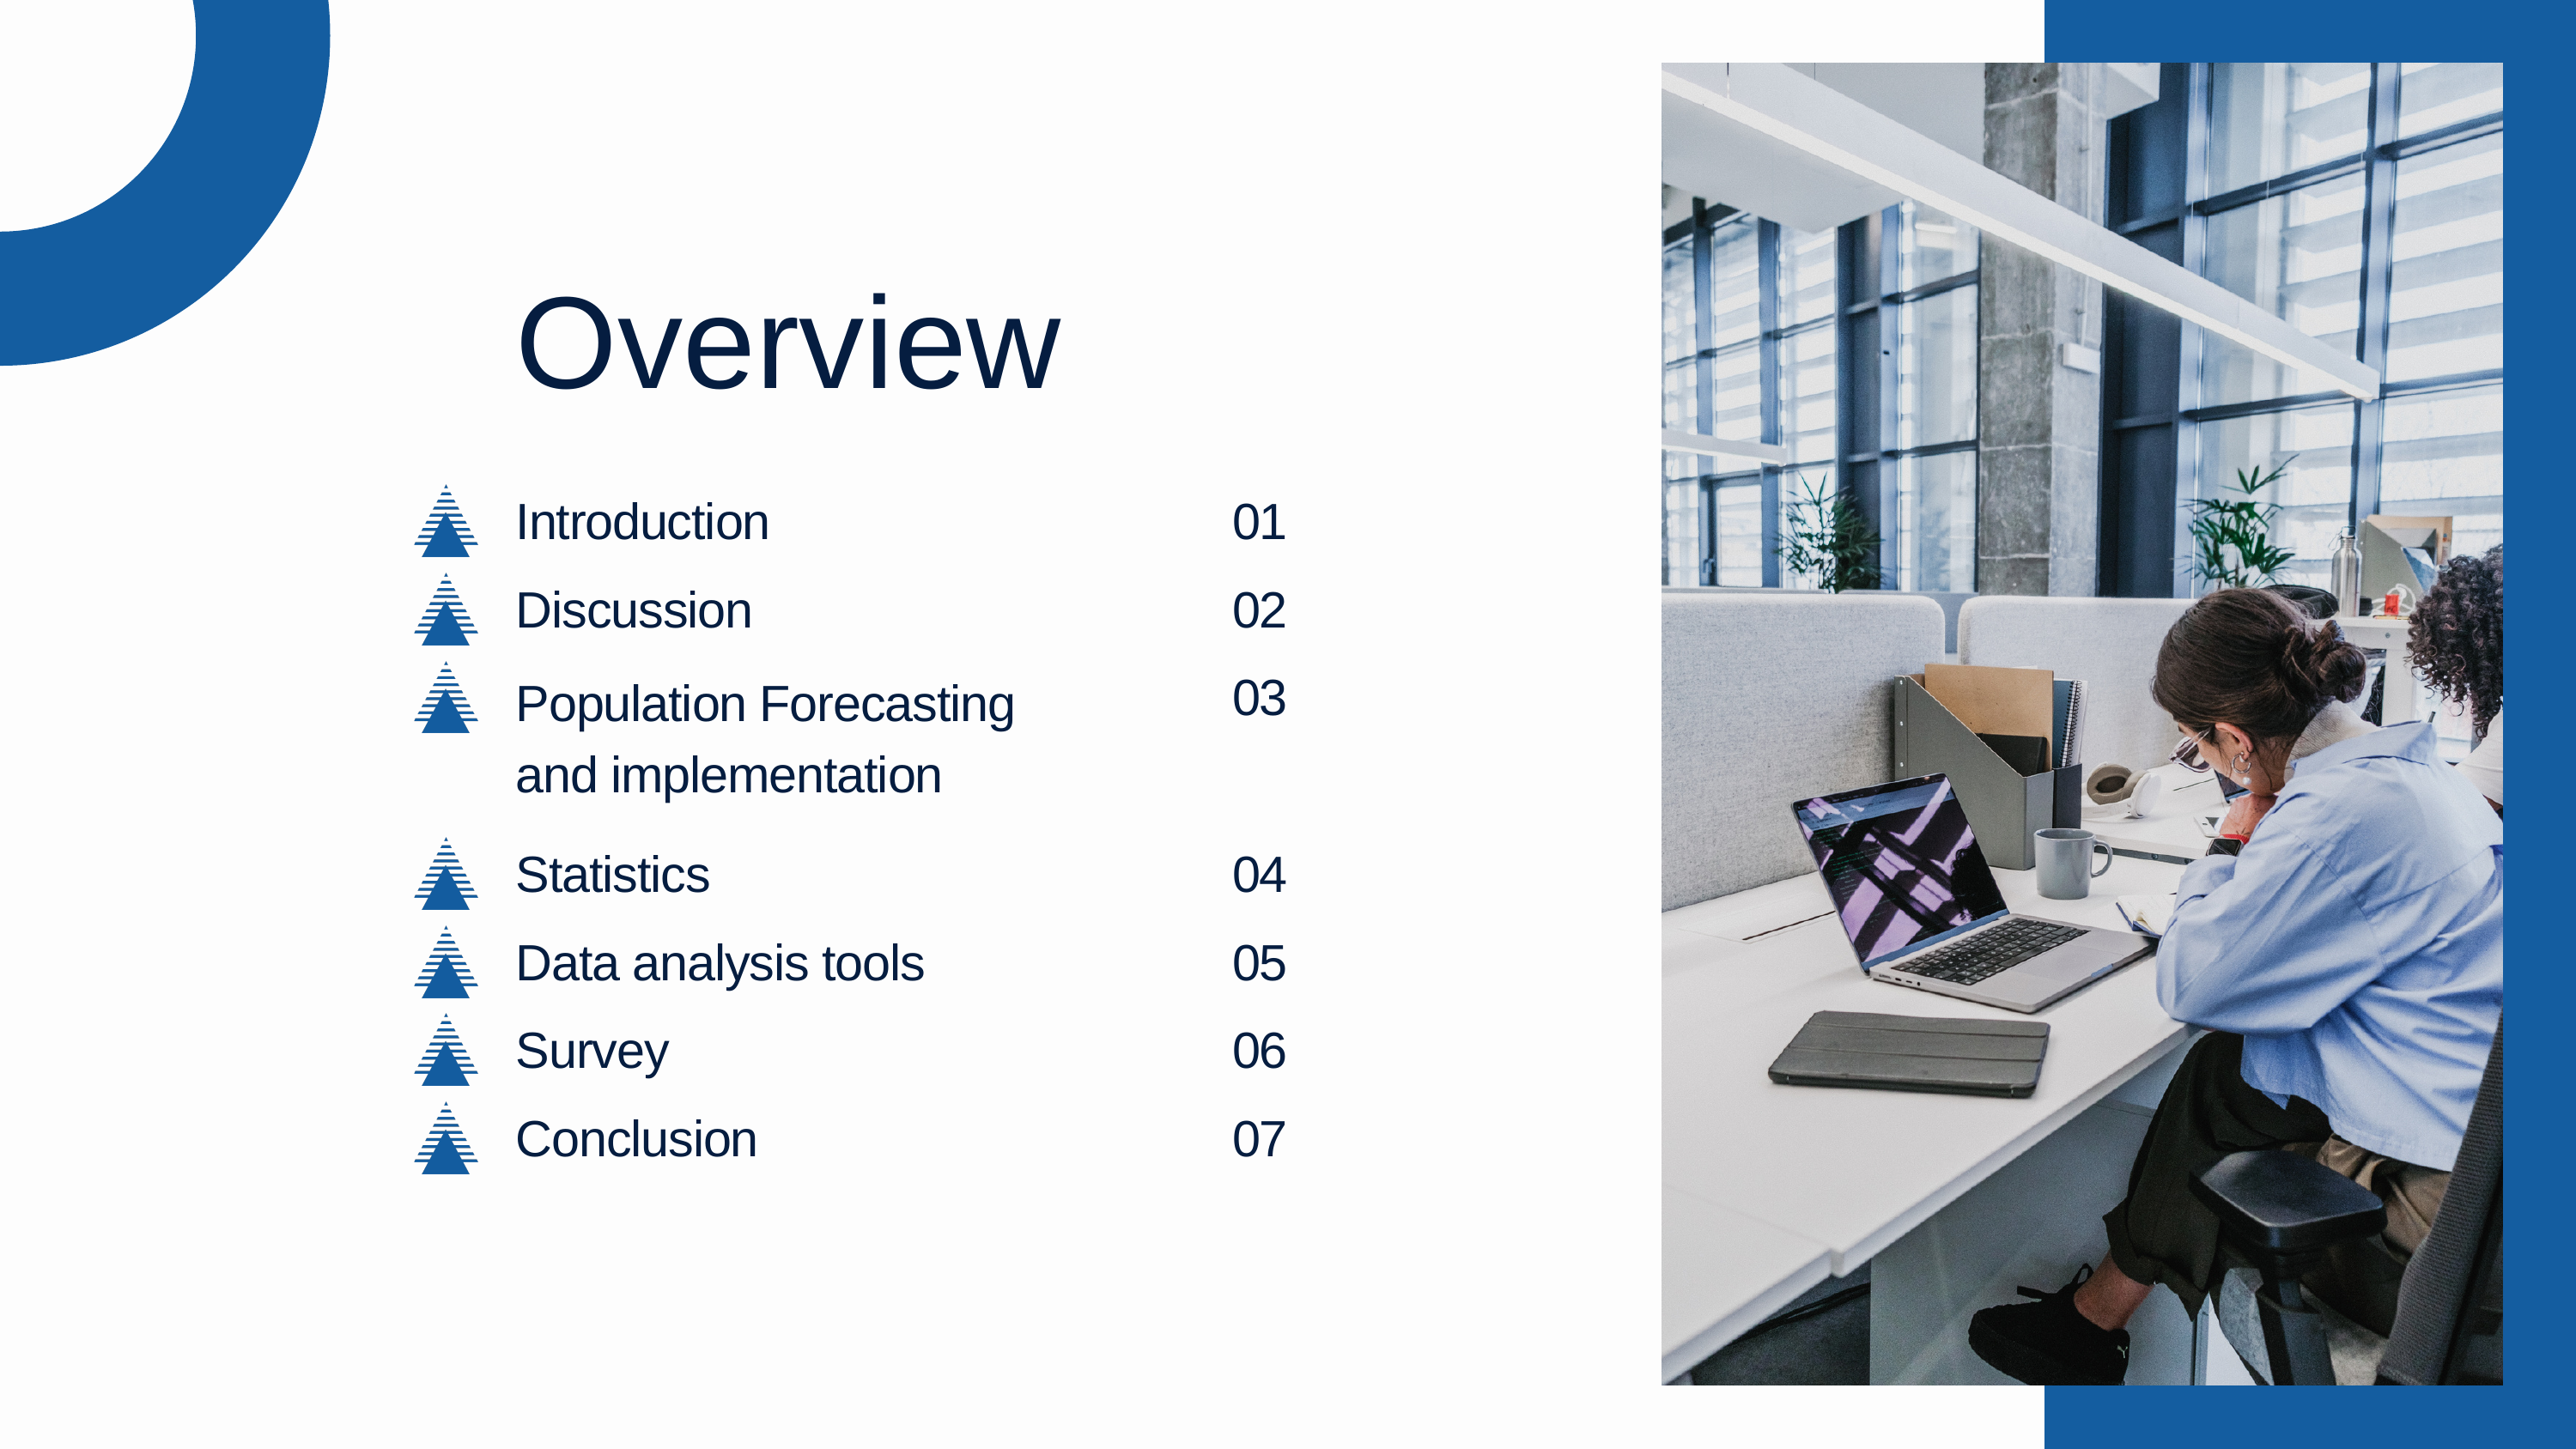

Overview
Introduction
01

Discussion
02

03
Population Forecasting and implementation

Statistics
04

Data analysis tools
05

Survey
06

Conclusion
07